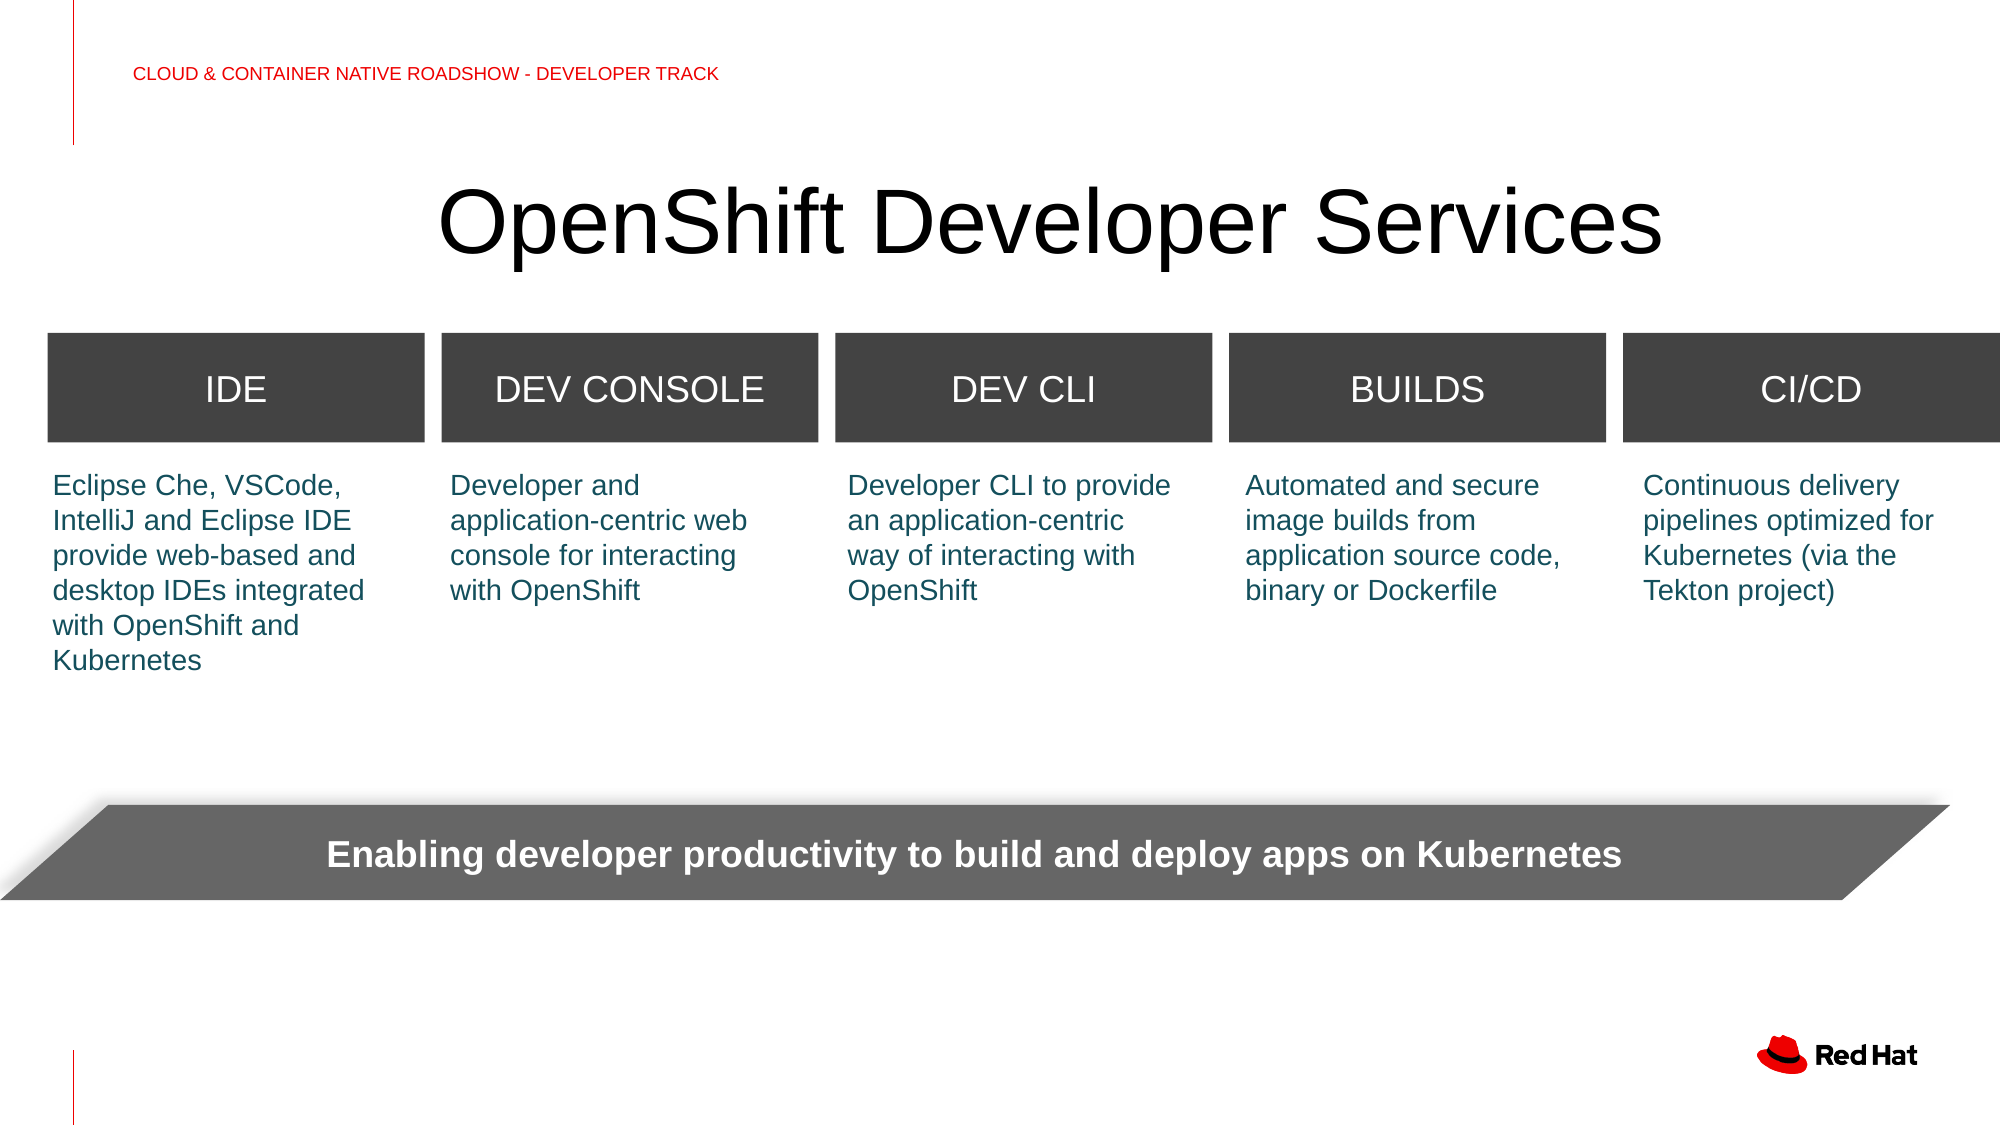

CLOUD & CONTAINER NATIVE ROADSHOW - DEVELOPER TRACK
OpenShift Developer Services
IDE
DEV CONSOLE
DEV CLI
BUILDS
CI/CD
Eclipse Che, VSCode, IntelliJ and Eclipse IDE provide web-based and desktop IDEs integrated with OpenShift and Kubernetes
Developer and application-centric web console for interacting with OpenShift
Developer CLI to provide an application-centric way of interacting with OpenShift
Automated and secure image builds from application source code, binary or Dockerfile
Continuous delivery pipelines optimized for Kubernetes (via the Tekton project)
Enabling developer productivity to build and deploy apps on Kubernetes